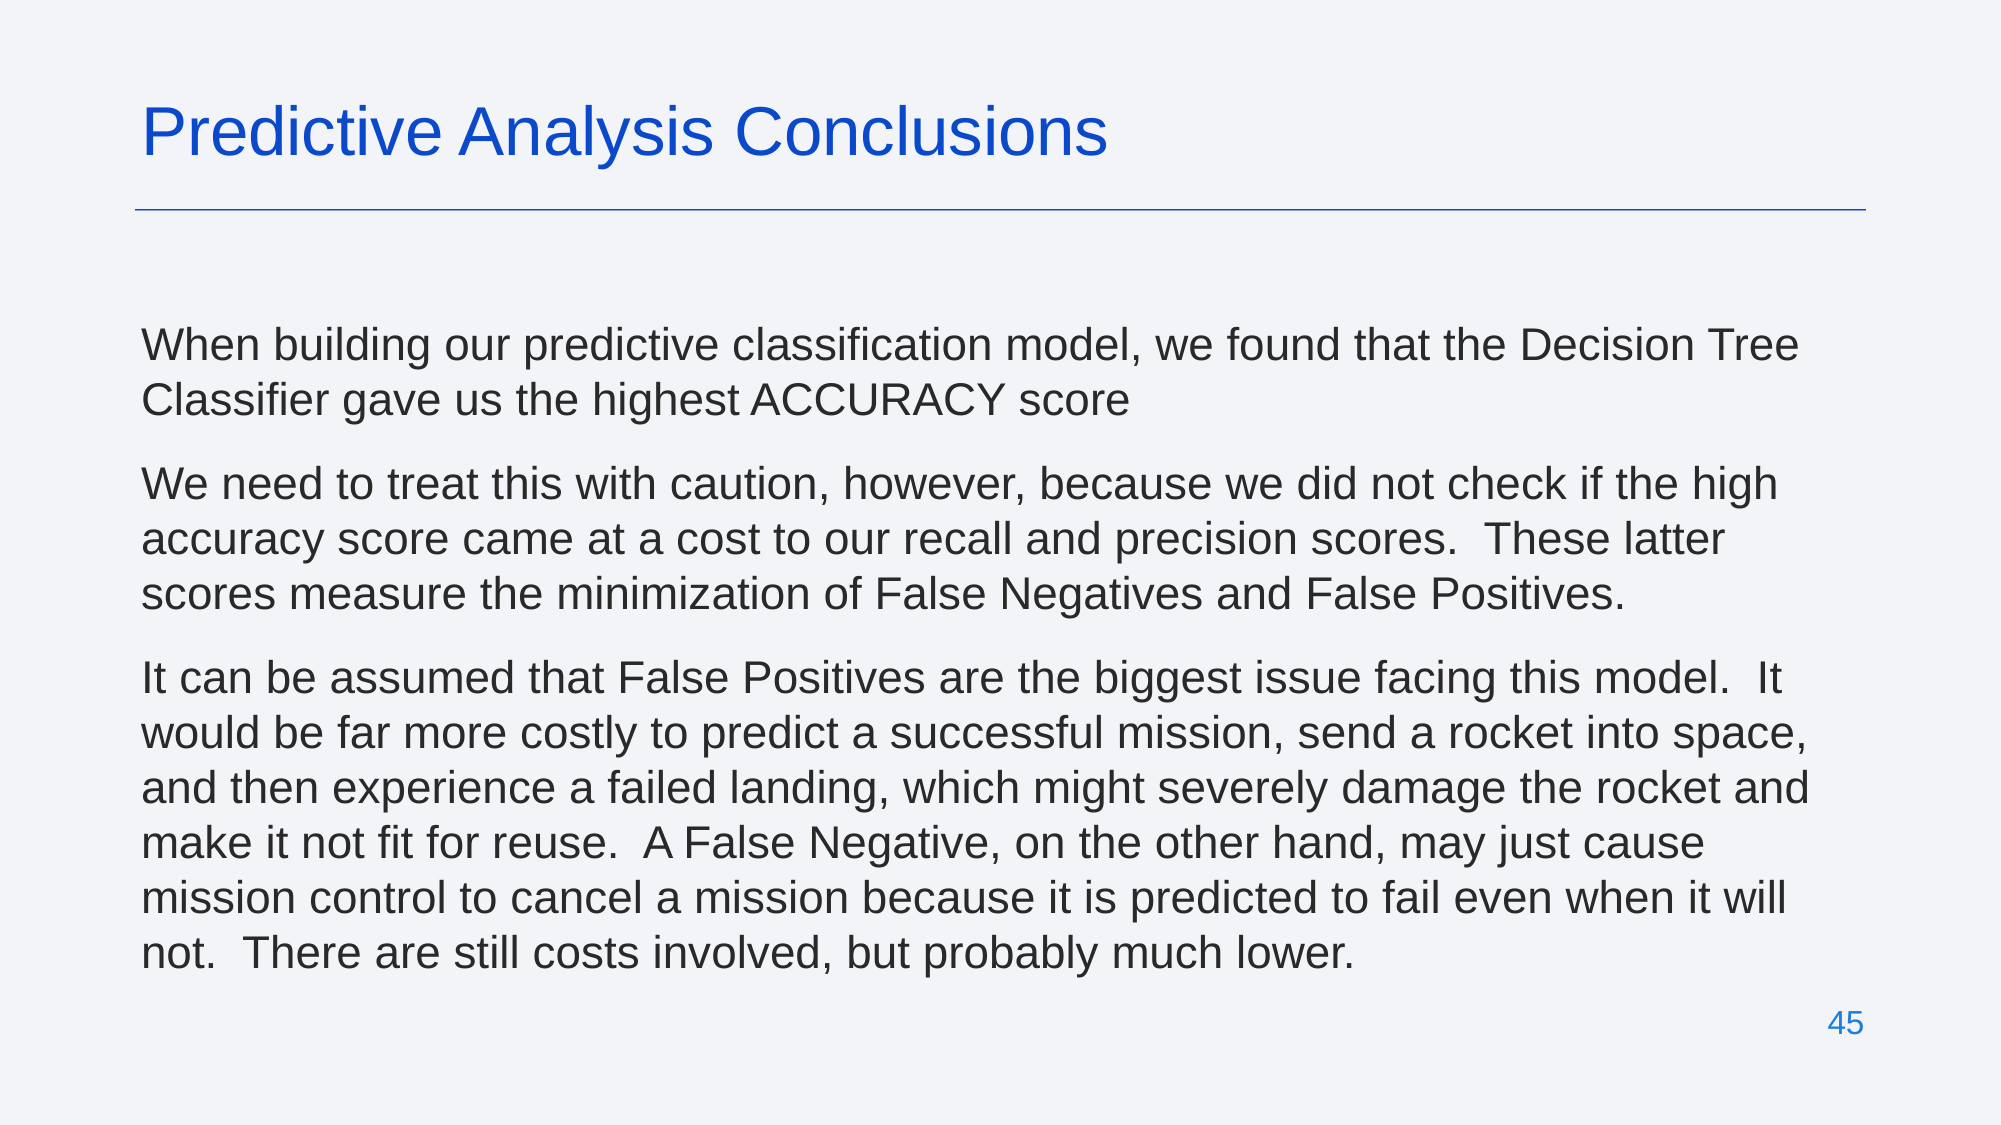

Predictive Analysis Conclusions
When building our predictive classification model, we found that the Decision Tree Classifier gave us the highest ACCURACY score
We need to treat this with caution, however, because we did not check if the high accuracy score came at a cost to our recall and precision scores.  These latter scores measure the minimization of False Negatives and False Positives.
It can be assumed that False Positives are the biggest issue facing this model.  It would be far more costly to predict a successful mission, send a rocket into space, and then experience a failed landing, which might severely damage the rocket and make it not fit for reuse.  A False Negative, on the other hand, may just cause mission control to cancel a mission because it is predicted to fail even when it will not.  There are still costs involved, but probably much lower.
45